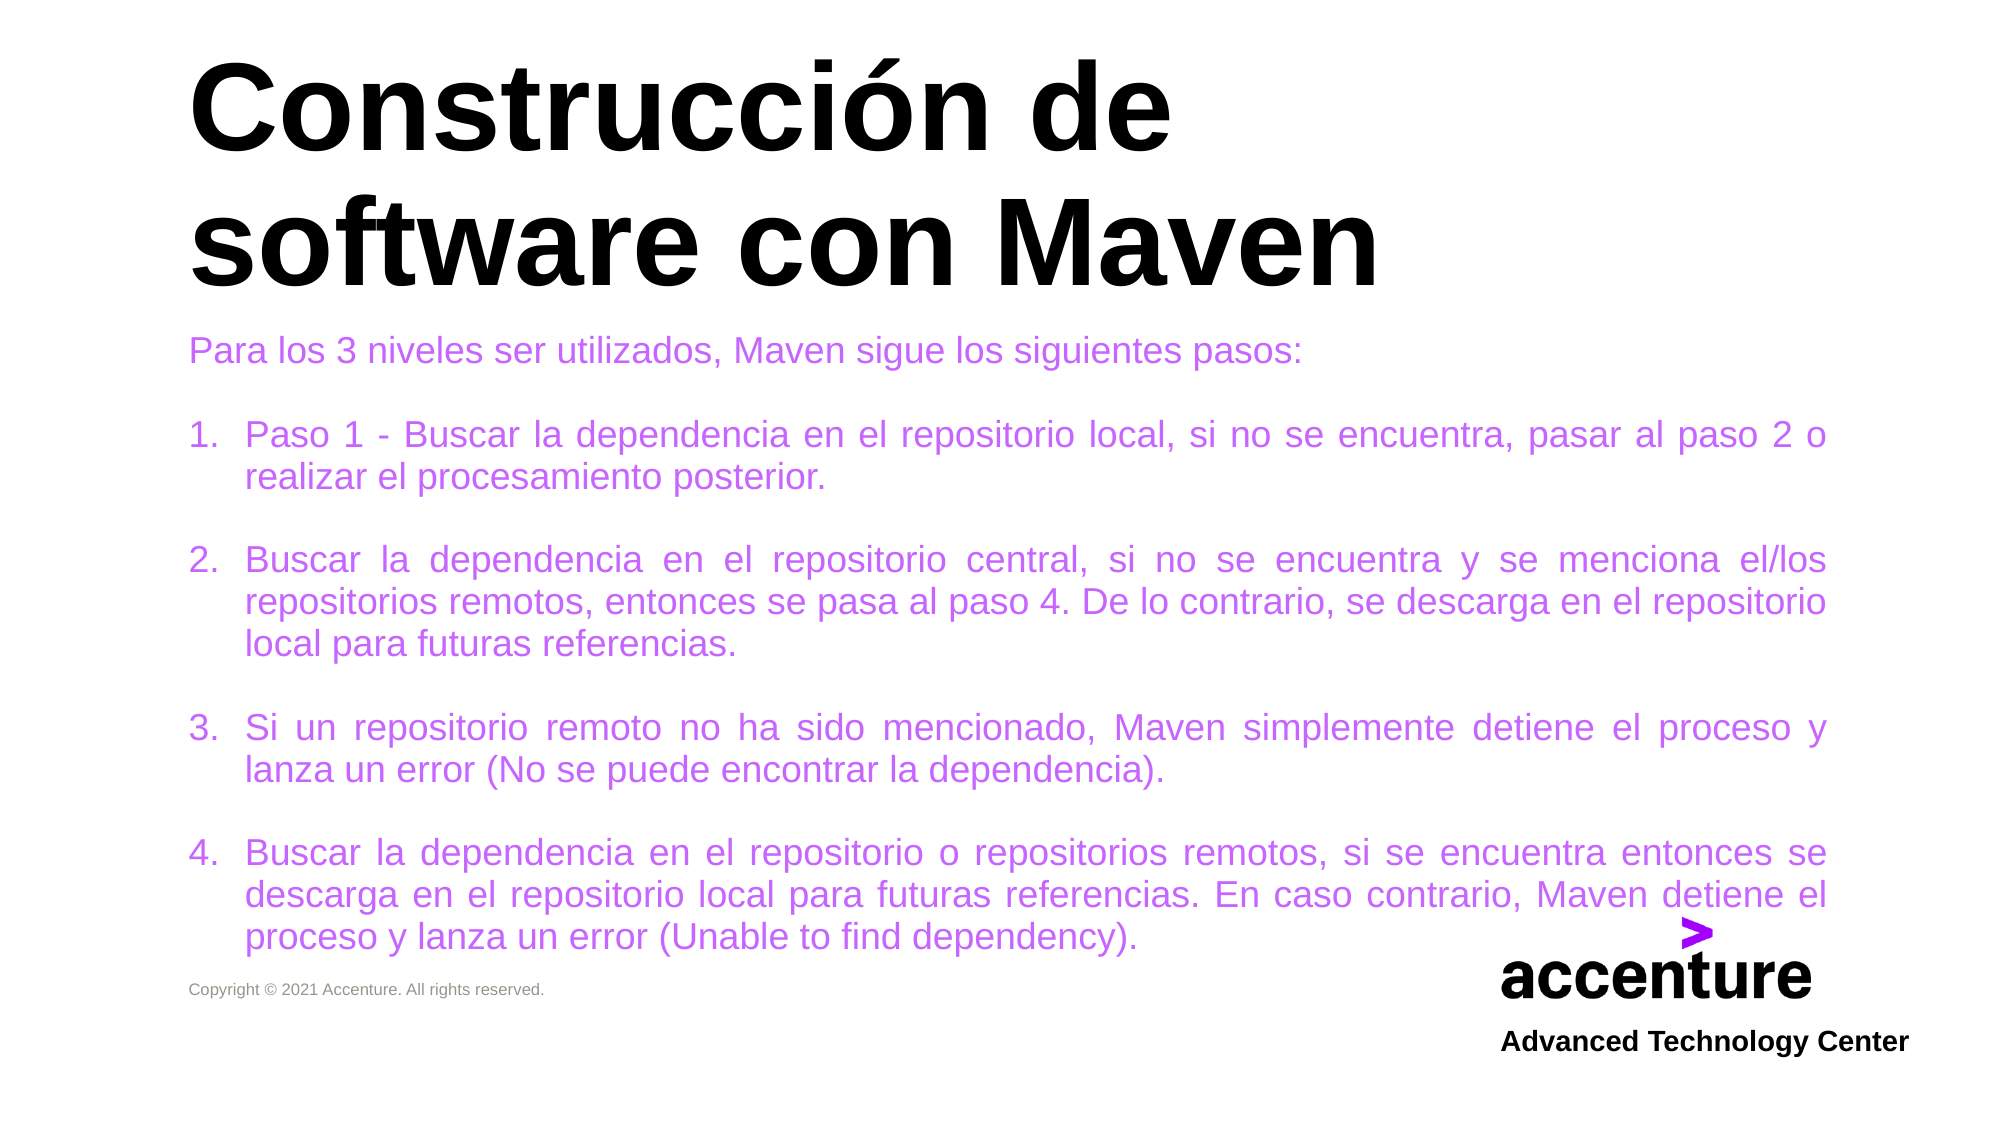

# Construcción de software con Maven
Para los 3 niveles ser utilizados, Maven sigue los siguientes pasos:

Paso 1 - Buscar la dependencia en el repositorio local, si no se encuentra, pasar al paso 2 o realizar el procesamiento posterior.

Buscar la dependencia en el repositorio central, si no se encuentra y se menciona el/los repositorios remotos, entonces se pasa al paso 4. De lo contrario, se descarga en el repositorio local para futuras referencias.

Si un repositorio remoto no ha sido mencionado, Maven simplemente detiene el proceso y lanza un error (No se puede encontrar la dependencia).

Buscar la dependencia en el repositorio o repositorios remotos, si se encuentra entonces se descarga en el repositorio local para futuras referencias. En caso contrario, Maven detiene el proceso y lanza un error (Unable to find dependency).